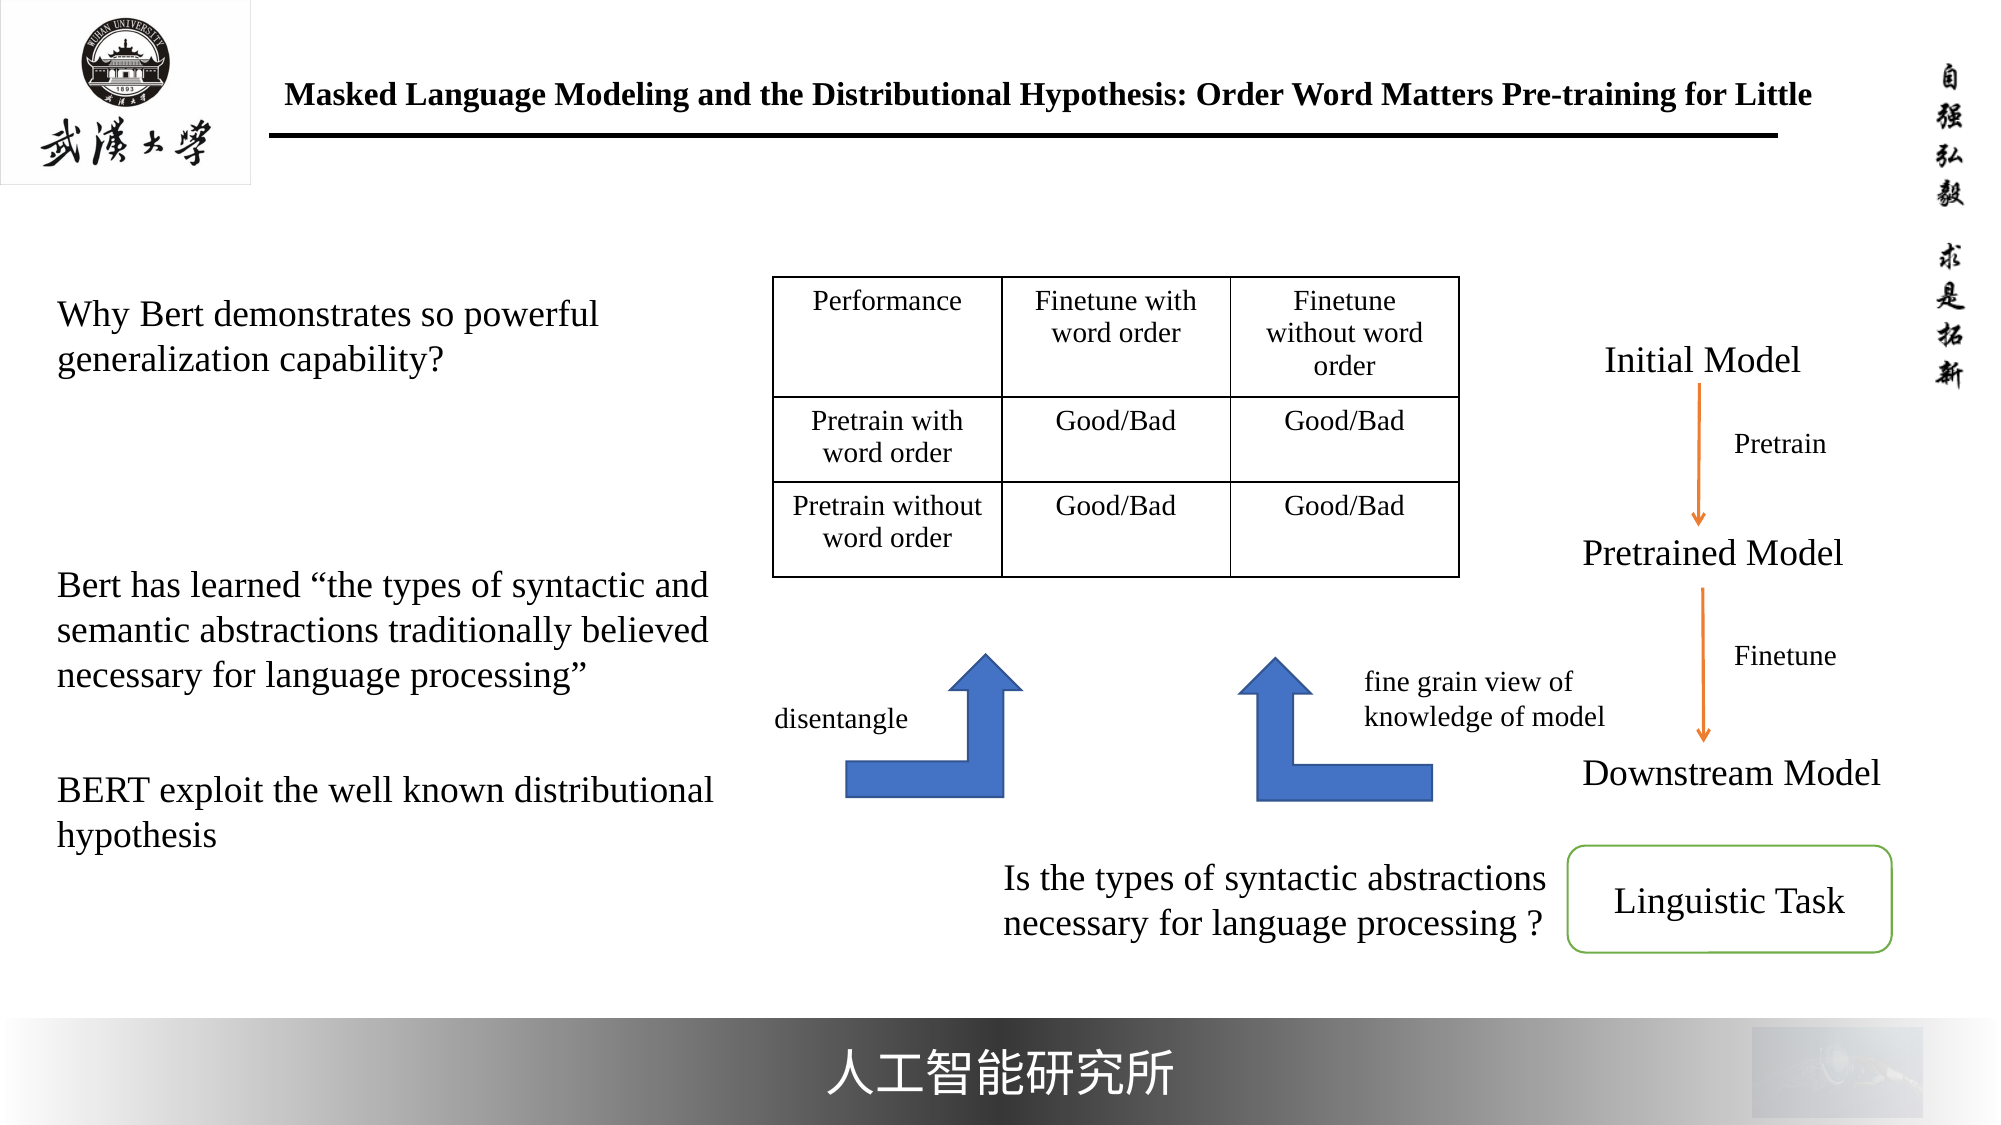

# Masked Language Modeling and the Distributional Hypothesis: Order Word Matters Pre-training for Little
| Performance | Finetune with word order | Finetune without word order |
| --- | --- | --- |
| Pretrain with word order | Good/Bad | Good/Bad |
| Pretrain without word order | Good/Bad | Good/Bad |
Why Bert demonstrates so powerful  generalization capability?
Initial Model
Pretrain
Pretrained Model
Bert has learned “the types of syntactic and semantic abstractions traditionally believed necessary for language processing”
Finetune

fine grain view of knowledge of model

disentangle
Downstream Model
BERT exploit the well known distributional hypothesis
Is the types of syntactic abstractions necessary for language processing ?
Linguistic Task
8